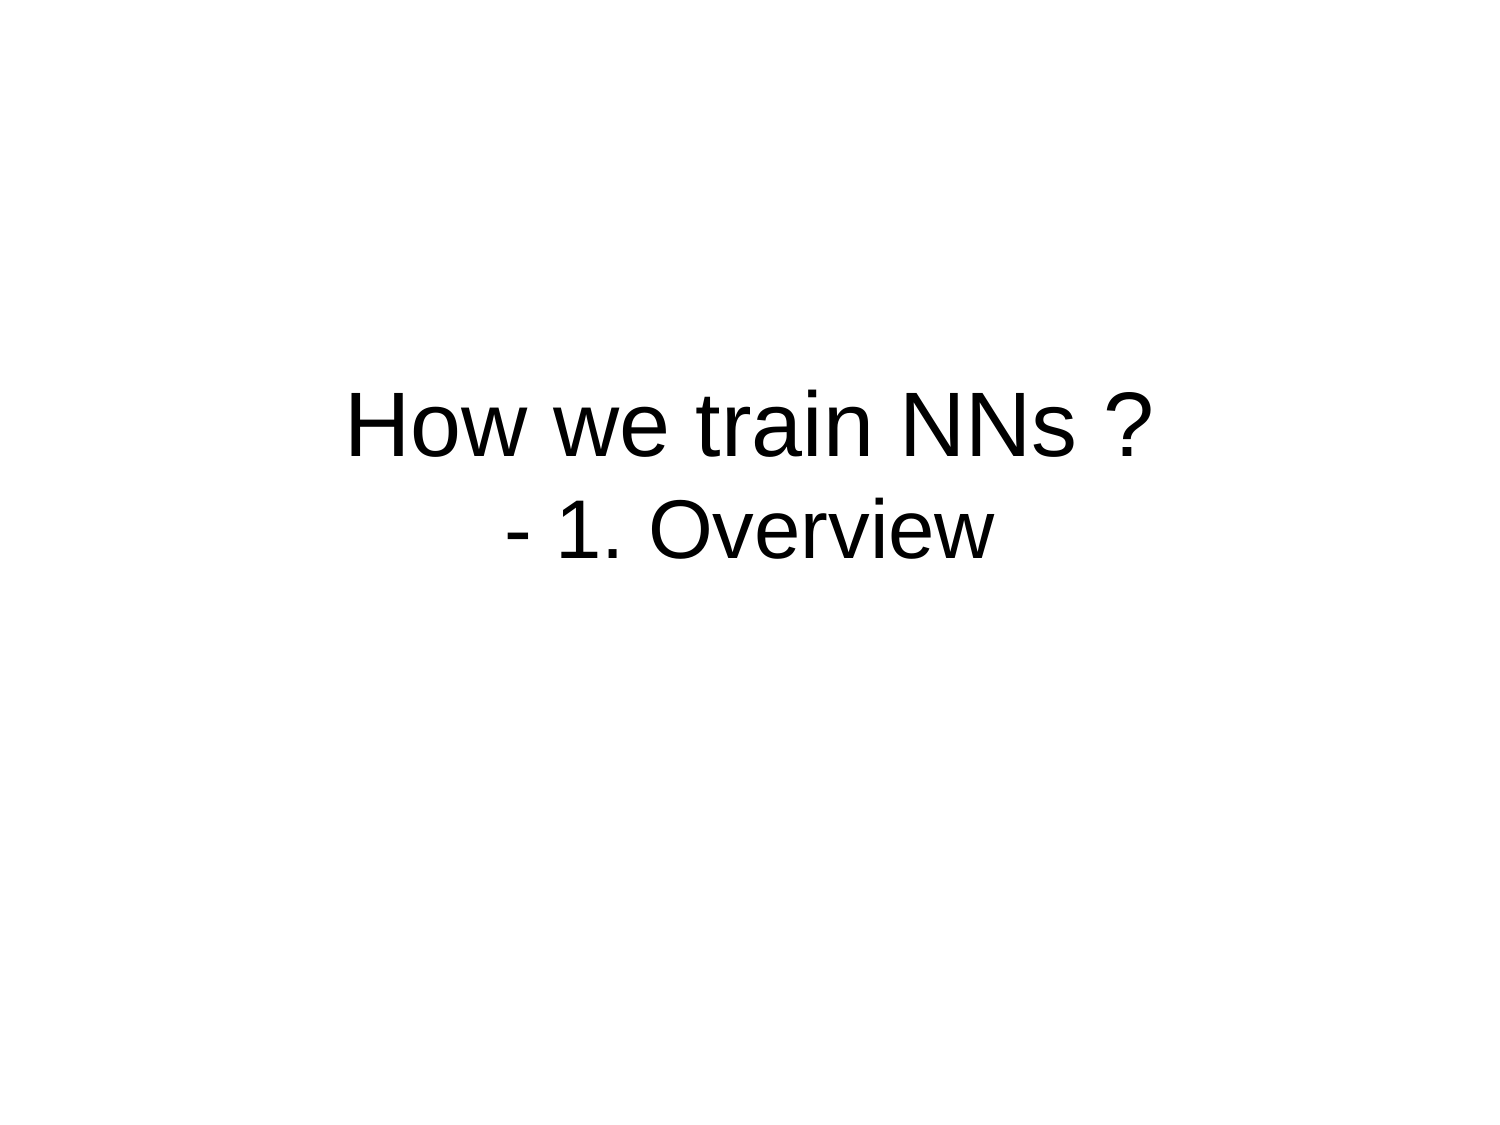

# How we train NNs ? - 1. Overview